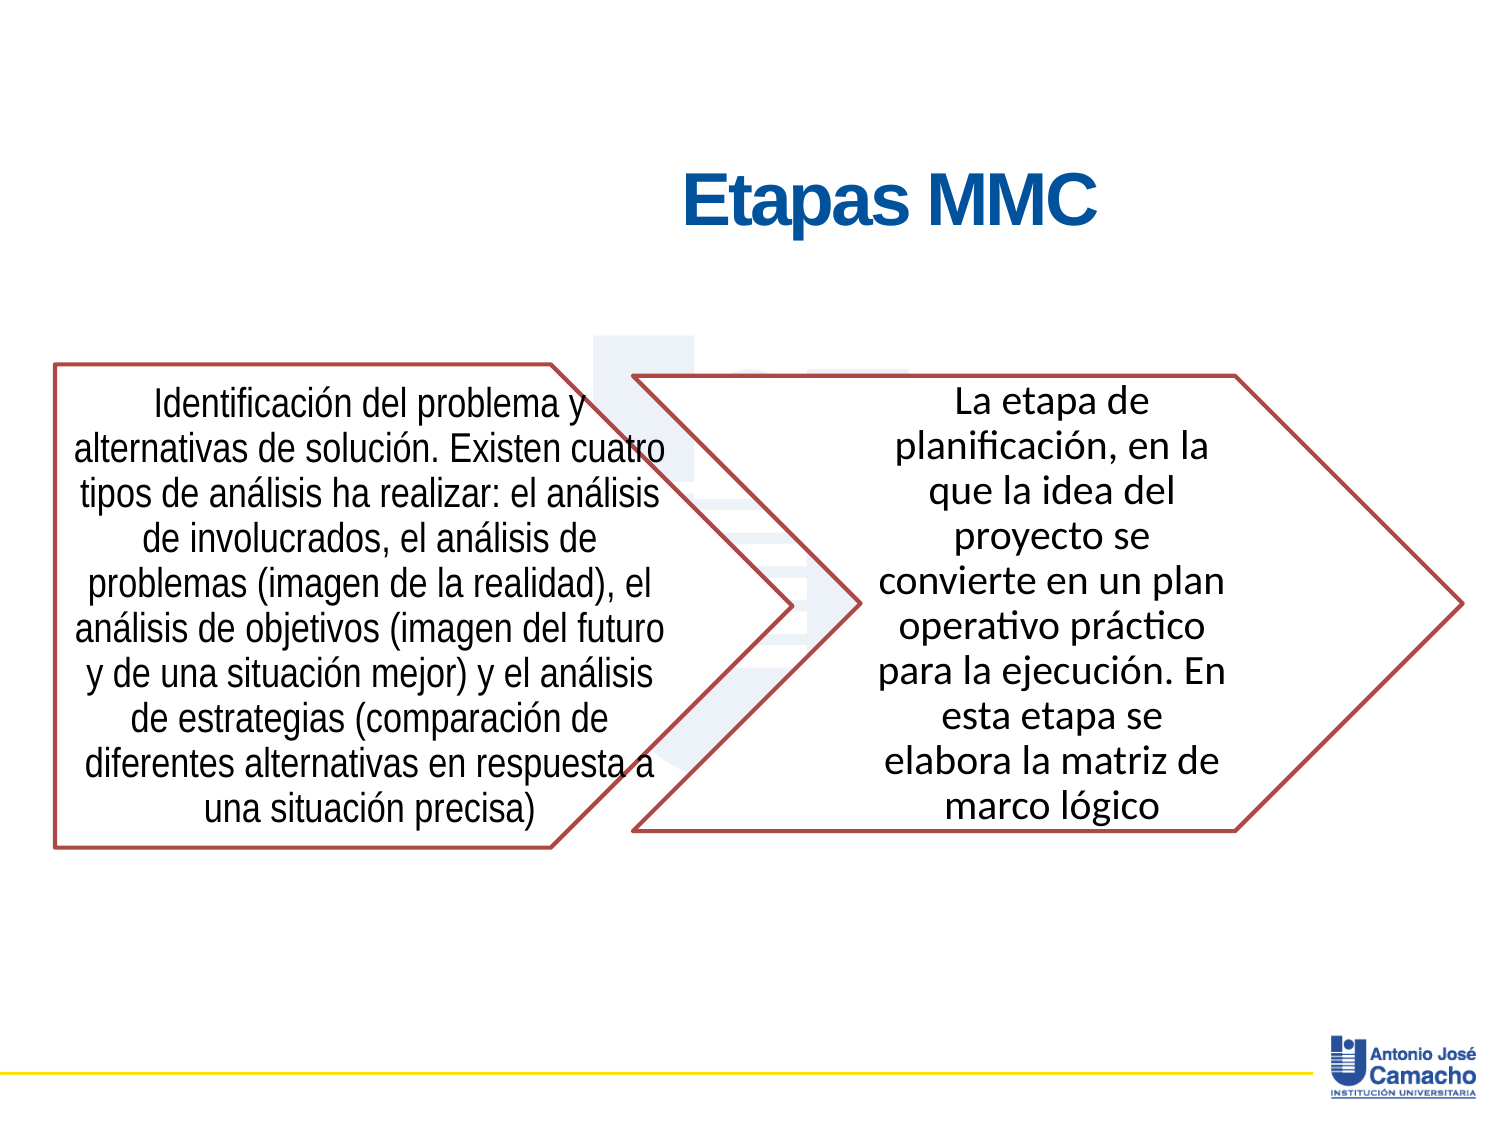

# Etapas MMC
Identificación del problema y alternativas de solución. Existen cuatro tipos de análisis ha realizar: el análisis de involucrados, el análisis de problemas (imagen de la realidad), el análisis de objetivos (imagen del futuro y de una situación mejor) y el análisis de estrategias (comparación de diferentes alternativas en respuesta a una situación precisa)
La etapa de planificación, en la que la idea del proyecto se convierte en un plan operativo práctico para la ejecución. En esta etapa se elabora la matriz de marco lógico